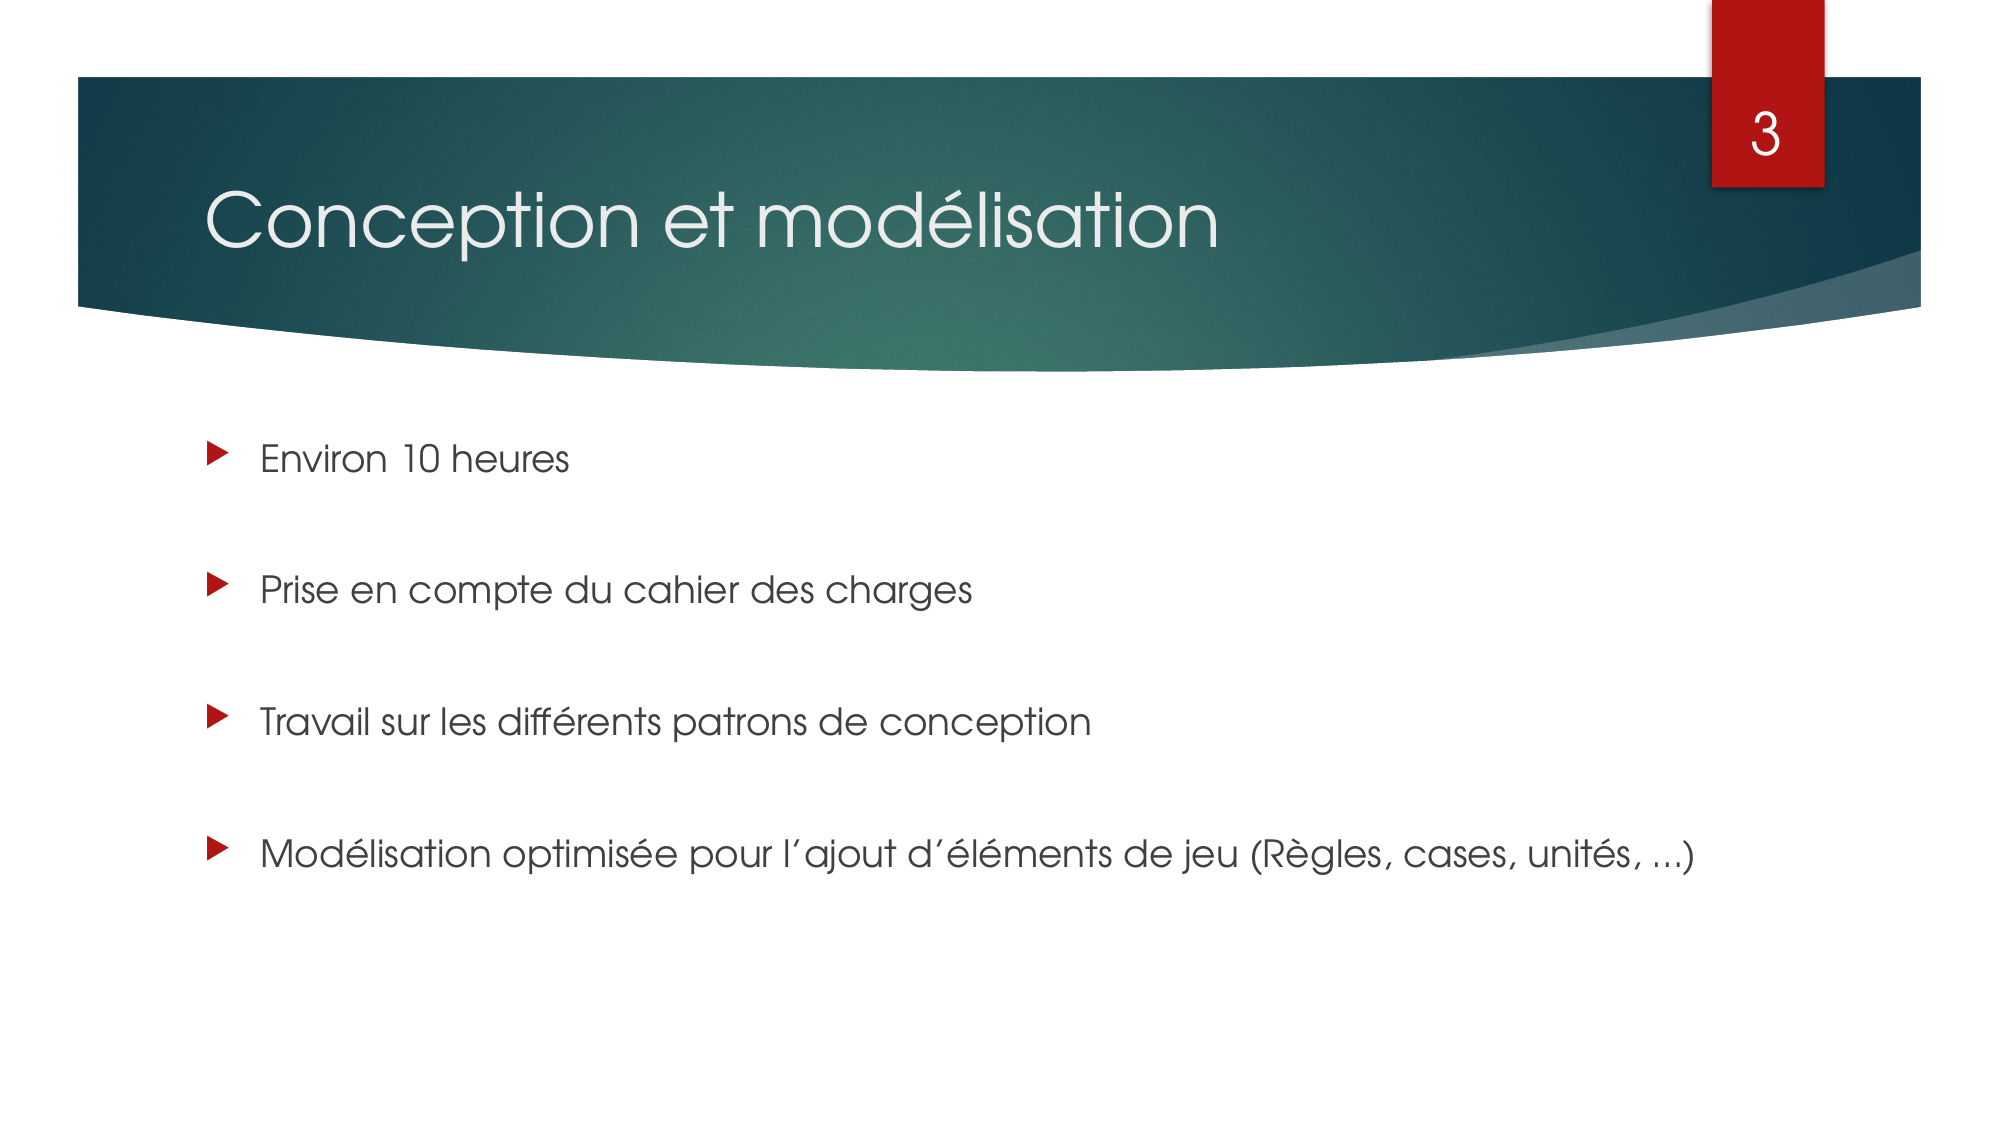

3
# Conception et modélisation
Environ 10 heures

Prise en compte du cahier des charges

Travail sur les différents patrons de conception

Modélisation optimisée pour l’ajout d’éléments de jeu (Règles, cases, unités, …)